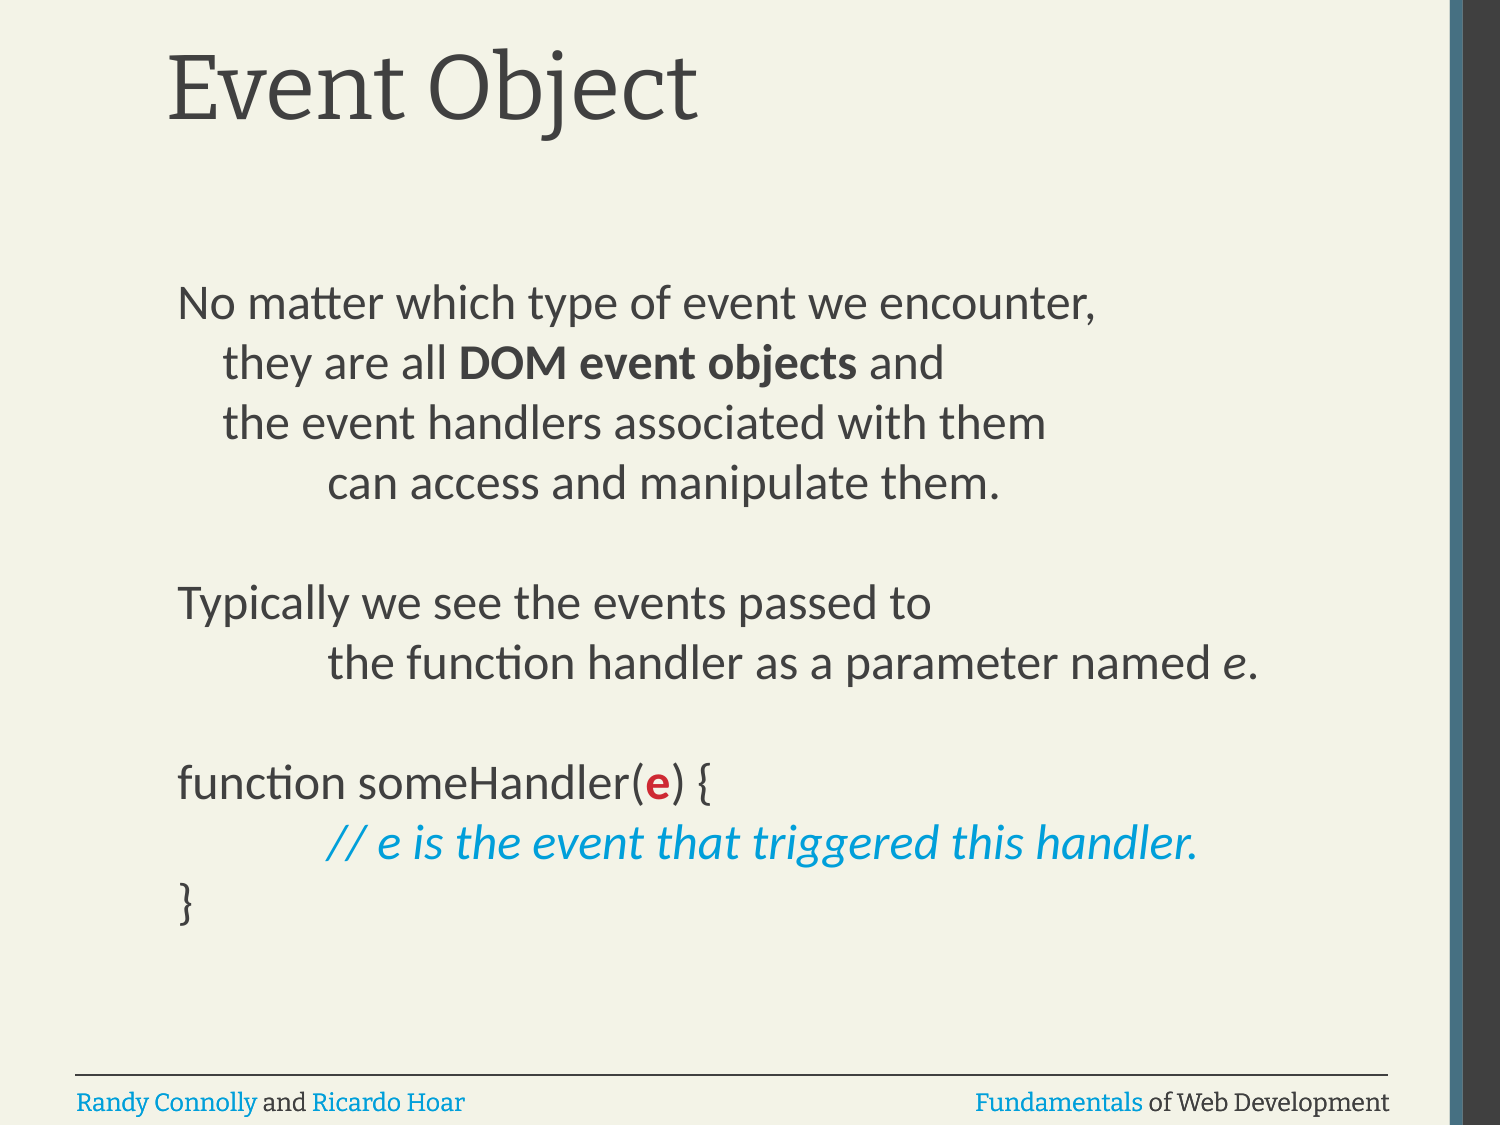

# Event Object

No matter which type of event we encounter,
    they are all DOM event objects and
    the event handlers associated with them
	can access and manipulate them.

Typically we see the events passed to
	the function handler as a parameter named e.

function someHandler(e) {
	// e is the event that triggered this handler.
}